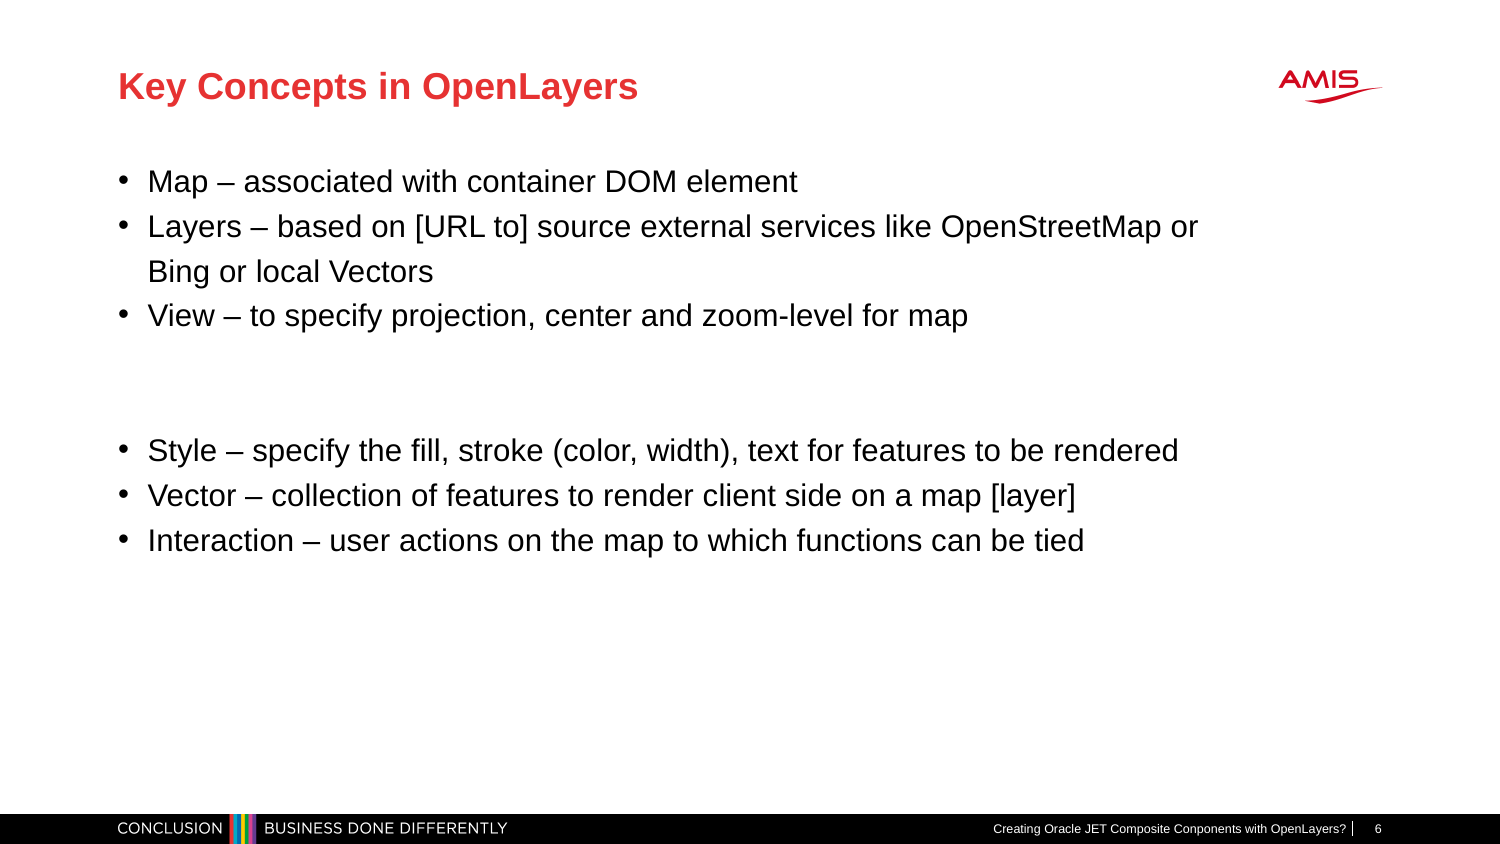

# Key Concepts in OpenLayers
Map – associated with container DOM element
Layers – based on [URL to] source external services like OpenStreetMap or Bing or local Vectors
View – to specify projection, center and zoom-level for map
Style – specify the fill, stroke (color, width), text for features to be rendered
Vector – collection of features to render client side on a map [layer]
Interaction – user actions on the map to which functions can be tied

Creating Oracle JET Composite Conponents with OpenLayers?
6